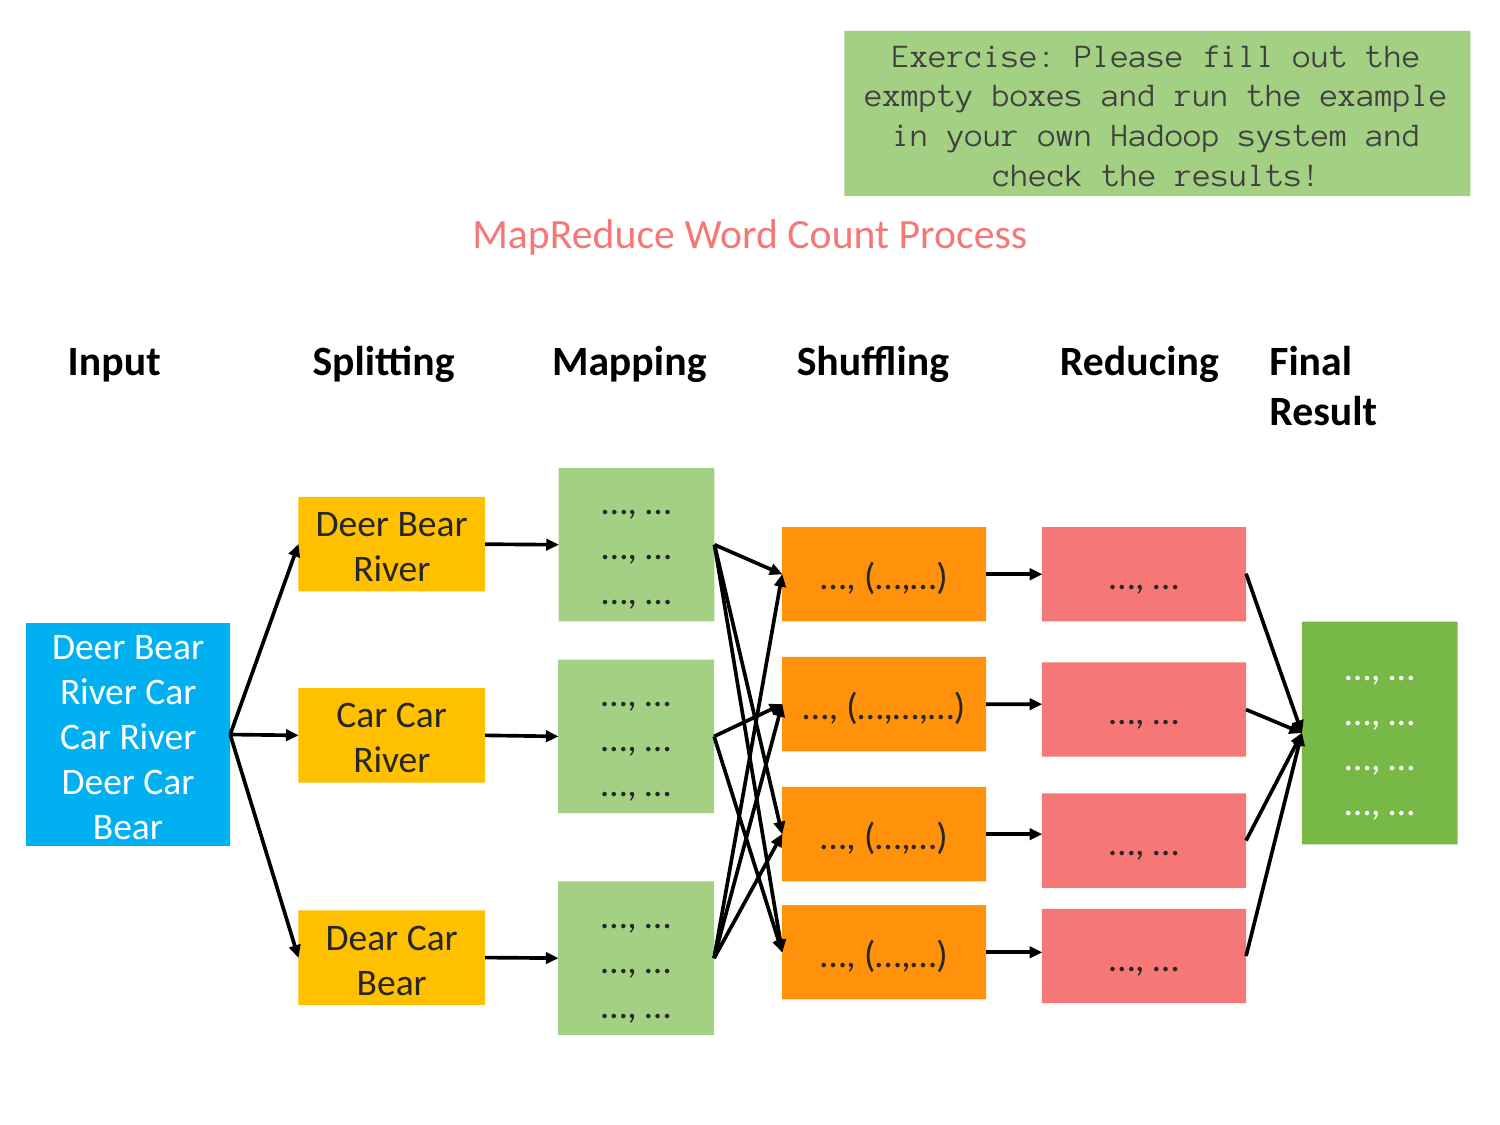

Exercise: Please fill out the exmpty boxes and run the example in your own Hadoop system and check the results!
# MapReduce Word Count Process
Input
Splitting
Mapping
Shuffling
Reducing
Final Result
…, …
…, …
…, …
Deer Bear River
…, (…,…)
…, …
…, …
…, …
…, …
…, …
Deer Bear River Car Car River Deer Car Bear
…, (…,…,…)
…, …
…, …
…, …
…, …
Car Car River
…, (…,…)
…, …
…, …
…, …
…, …
…, (…,…)
…, …
Dear Car Bear